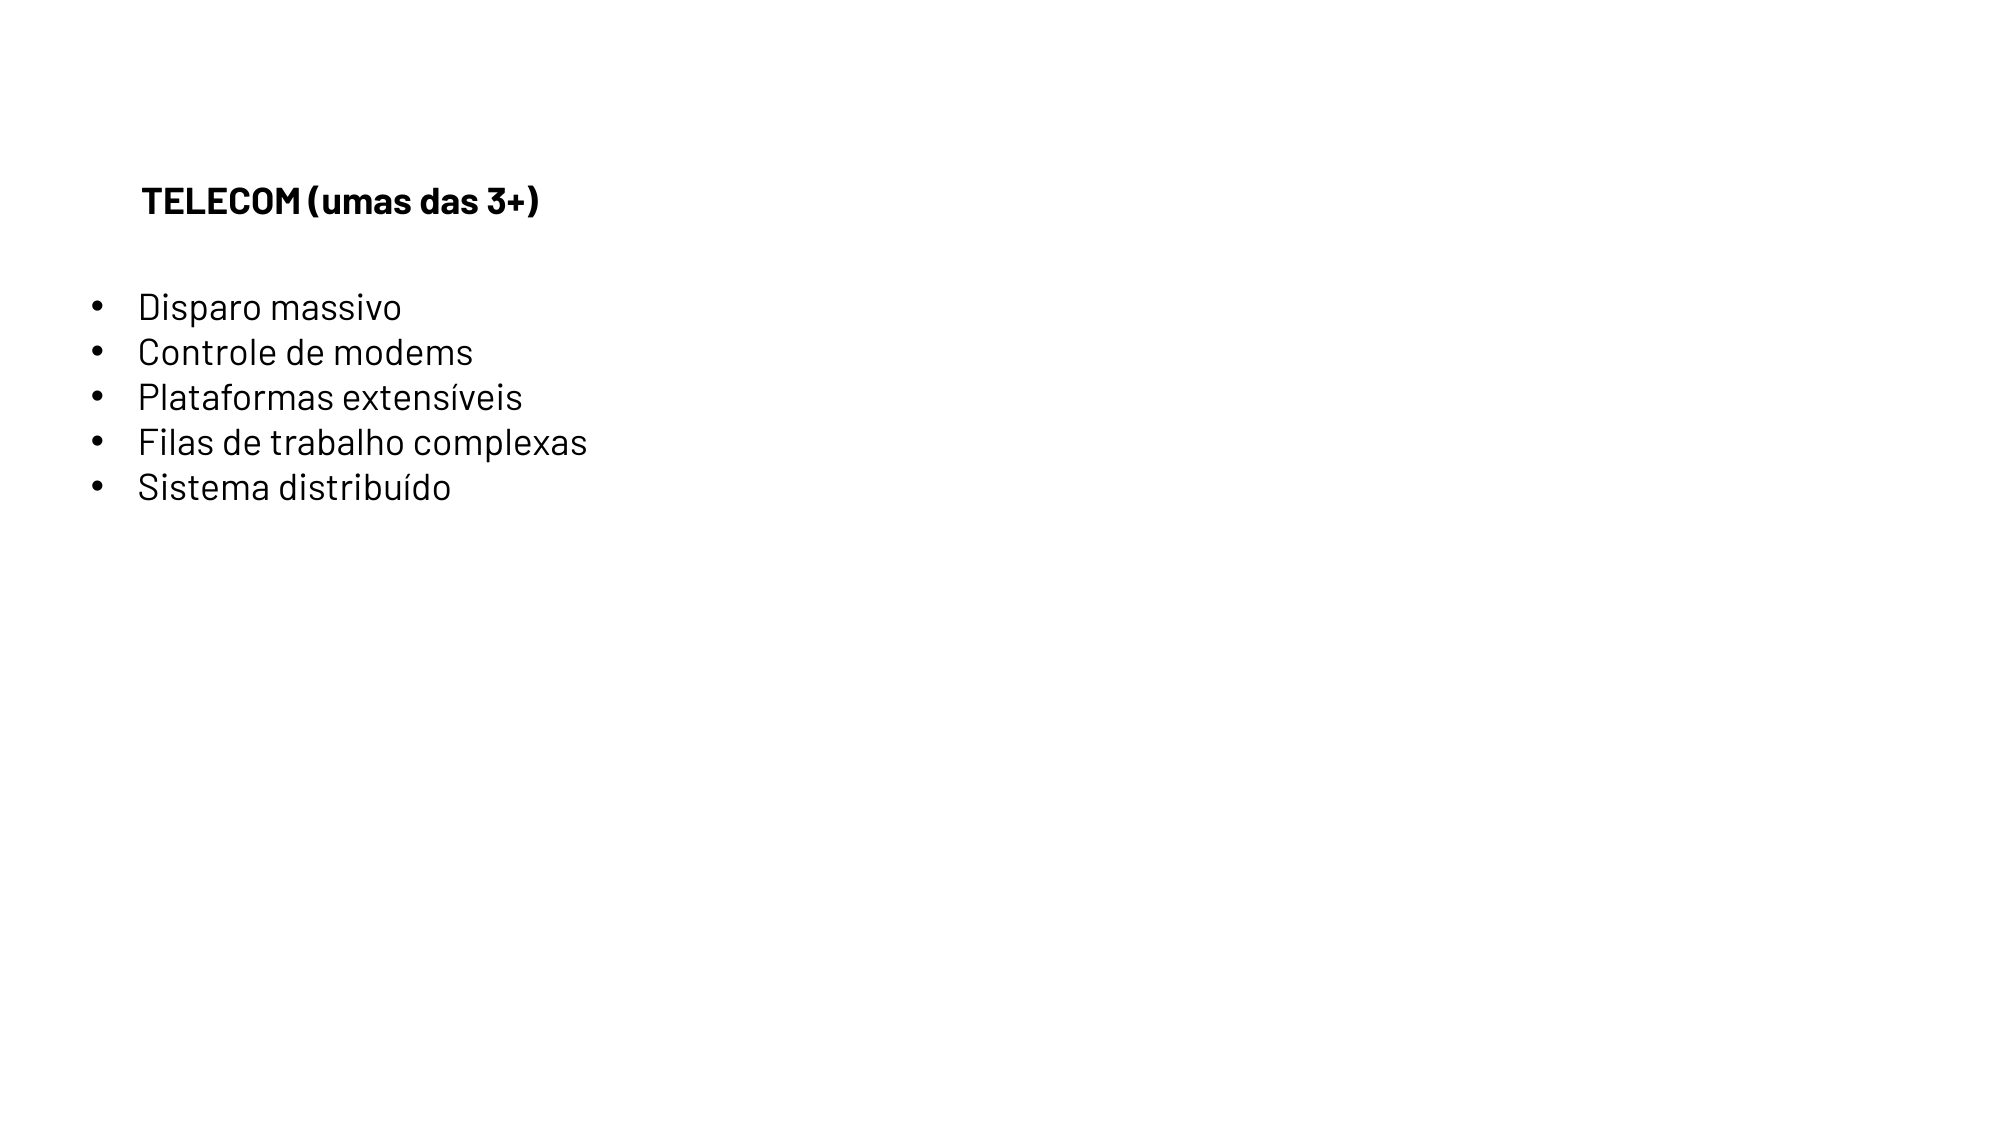

TELECOM (umas das 3+)
Disparo massivo
Controle de modems
Plataformas extensíveis
Filas de trabalho complexas
Sistema distribuído